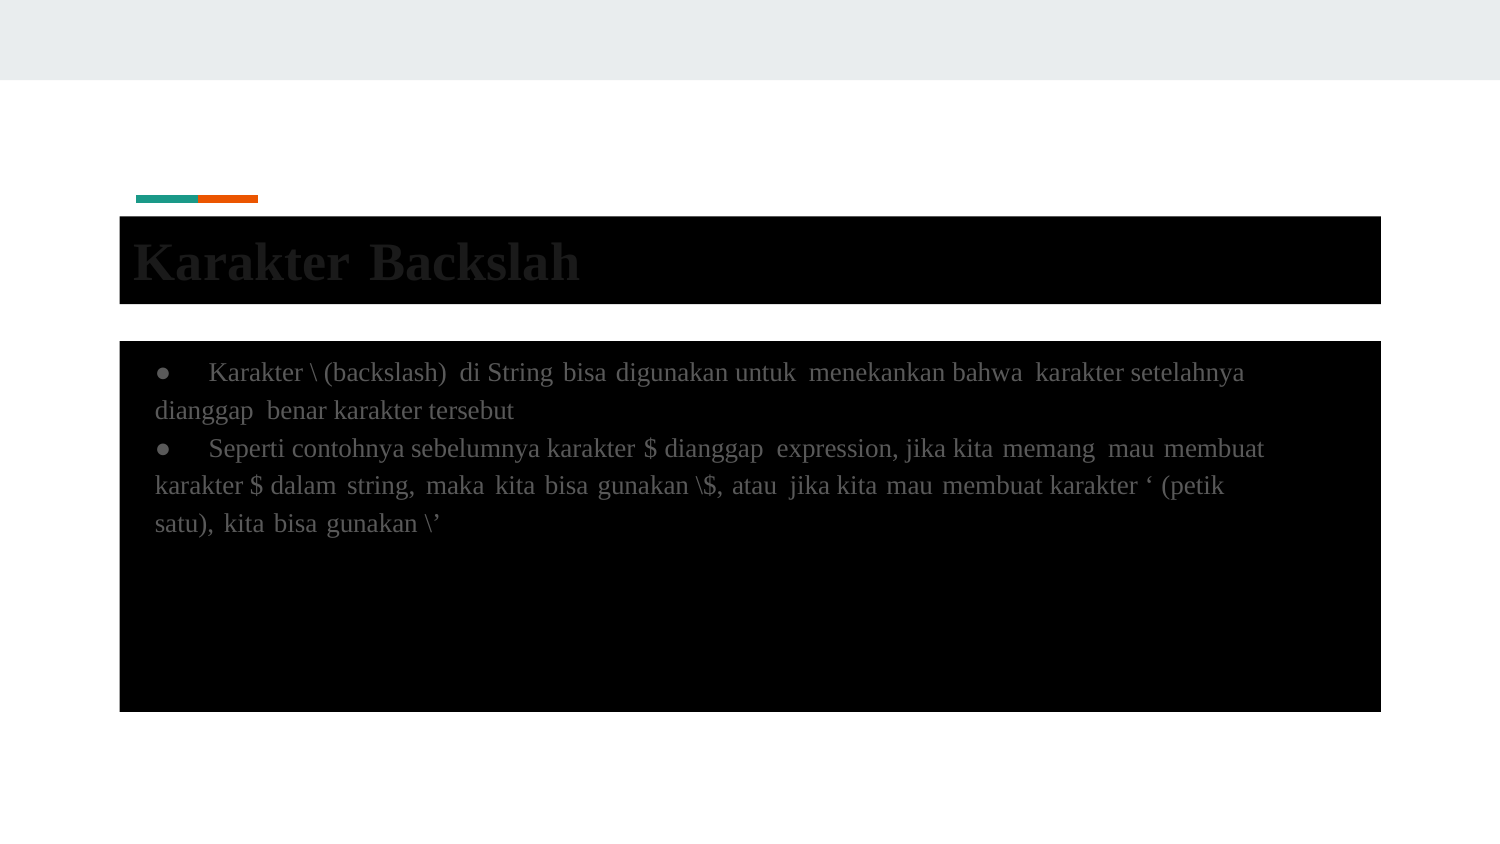

Karakter Backslah

●	Karakter \ (backslash) di String bisa digunakan untuk menekankan bahwa karakter setelahnya
dianggap benar karakter tersebut
●	Seperti contohnya sebelumnya karakter $ dianggap expression, jika kita memang mau membuat
karakter $ dalam string, maka kita bisa gunakan \$, atau jika kita mau membuat karakter ‘ (petik
satu), kita bisa gunakan \’